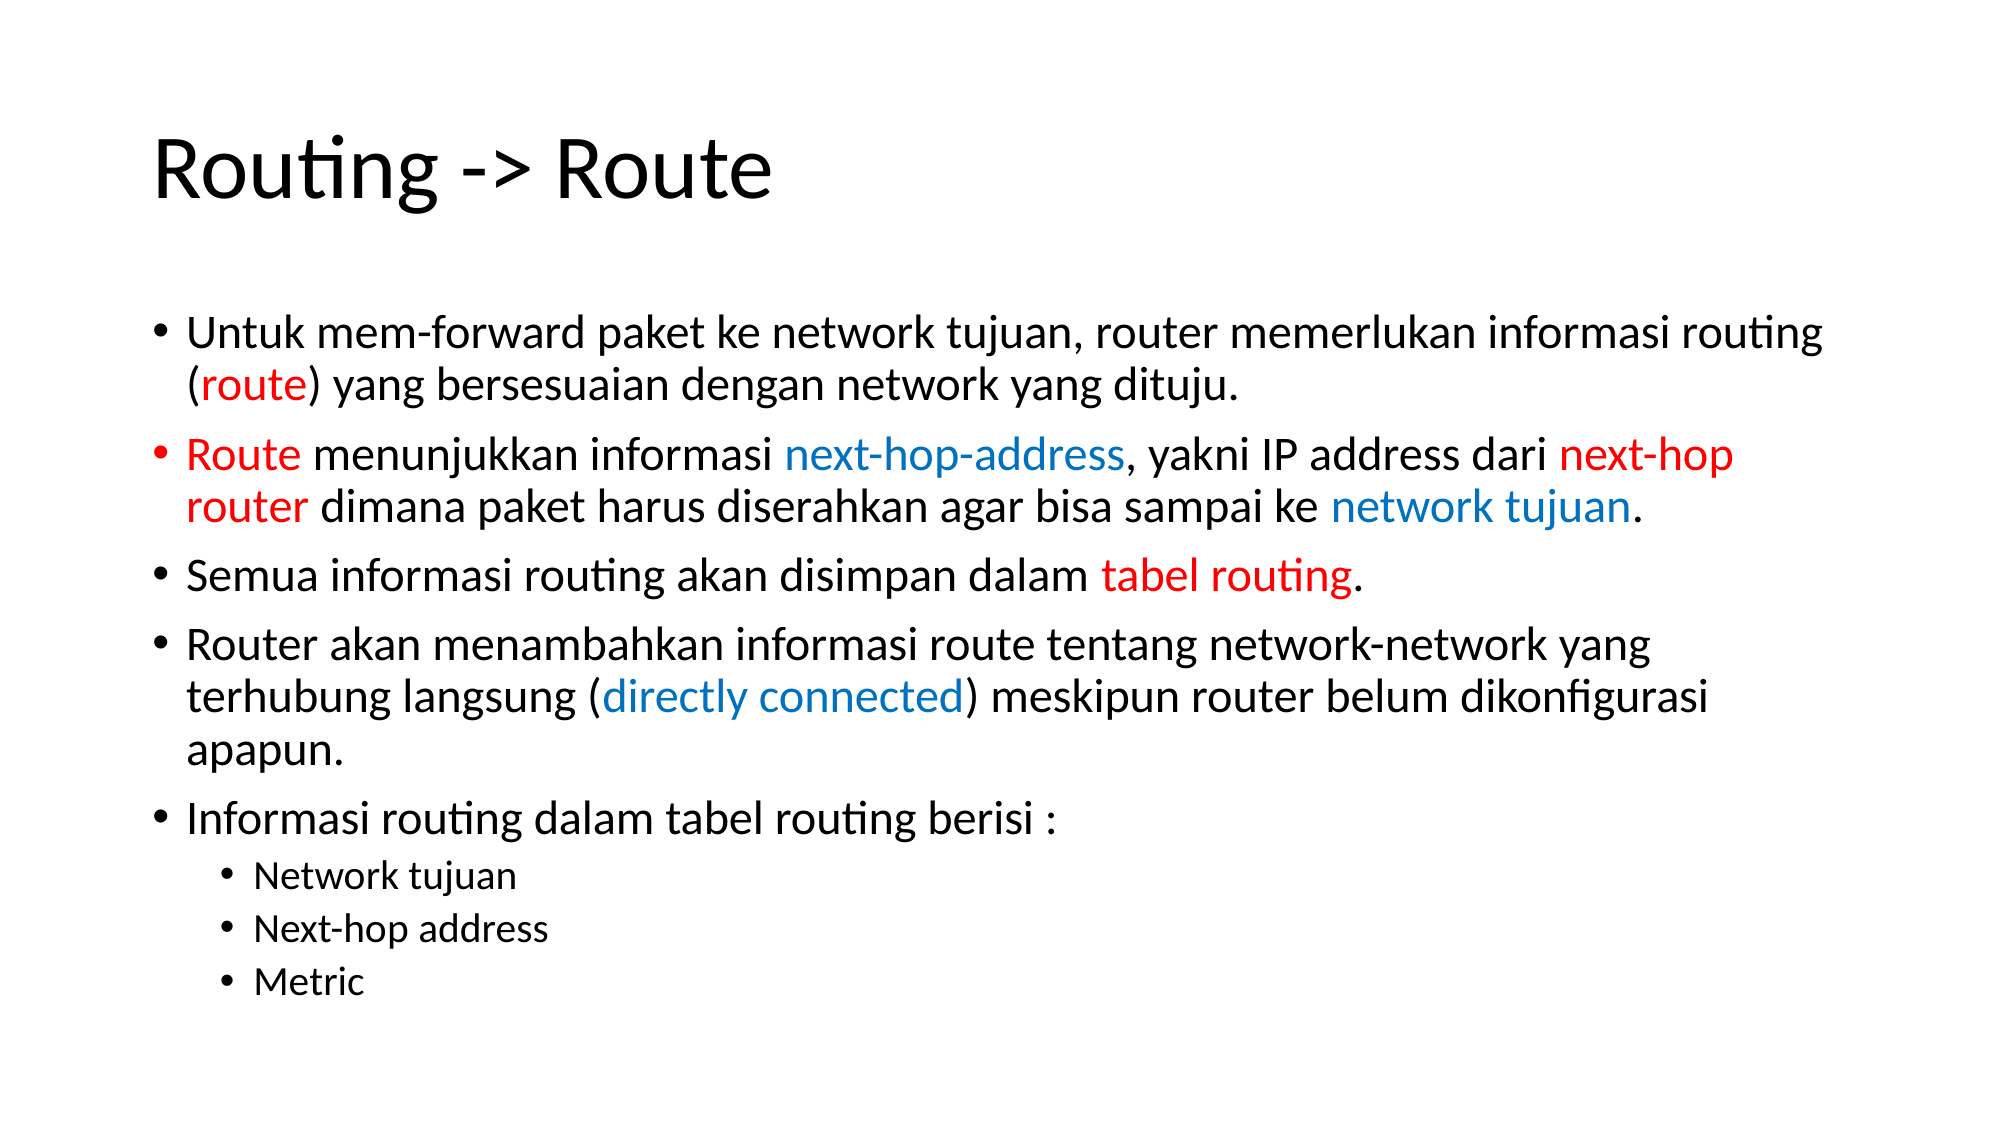

# Routing -> Route
Untuk mem-forward paket ke network tujuan, router memerlukan informasi routing (route) yang bersesuaian dengan network yang dituju.
Route menunjukkan informasi next-hop-address, yakni IP address dari next-hop router dimana paket harus diserahkan agar bisa sampai ke network tujuan.
Semua informasi routing akan disimpan dalam tabel routing.
Router akan menambahkan informasi route tentang network-network yang terhubung langsung (directly connected) meskipun router belum dikonfigurasi apapun.
Informasi routing dalam tabel routing berisi :
Network tujuan
Next-hop address
Metric